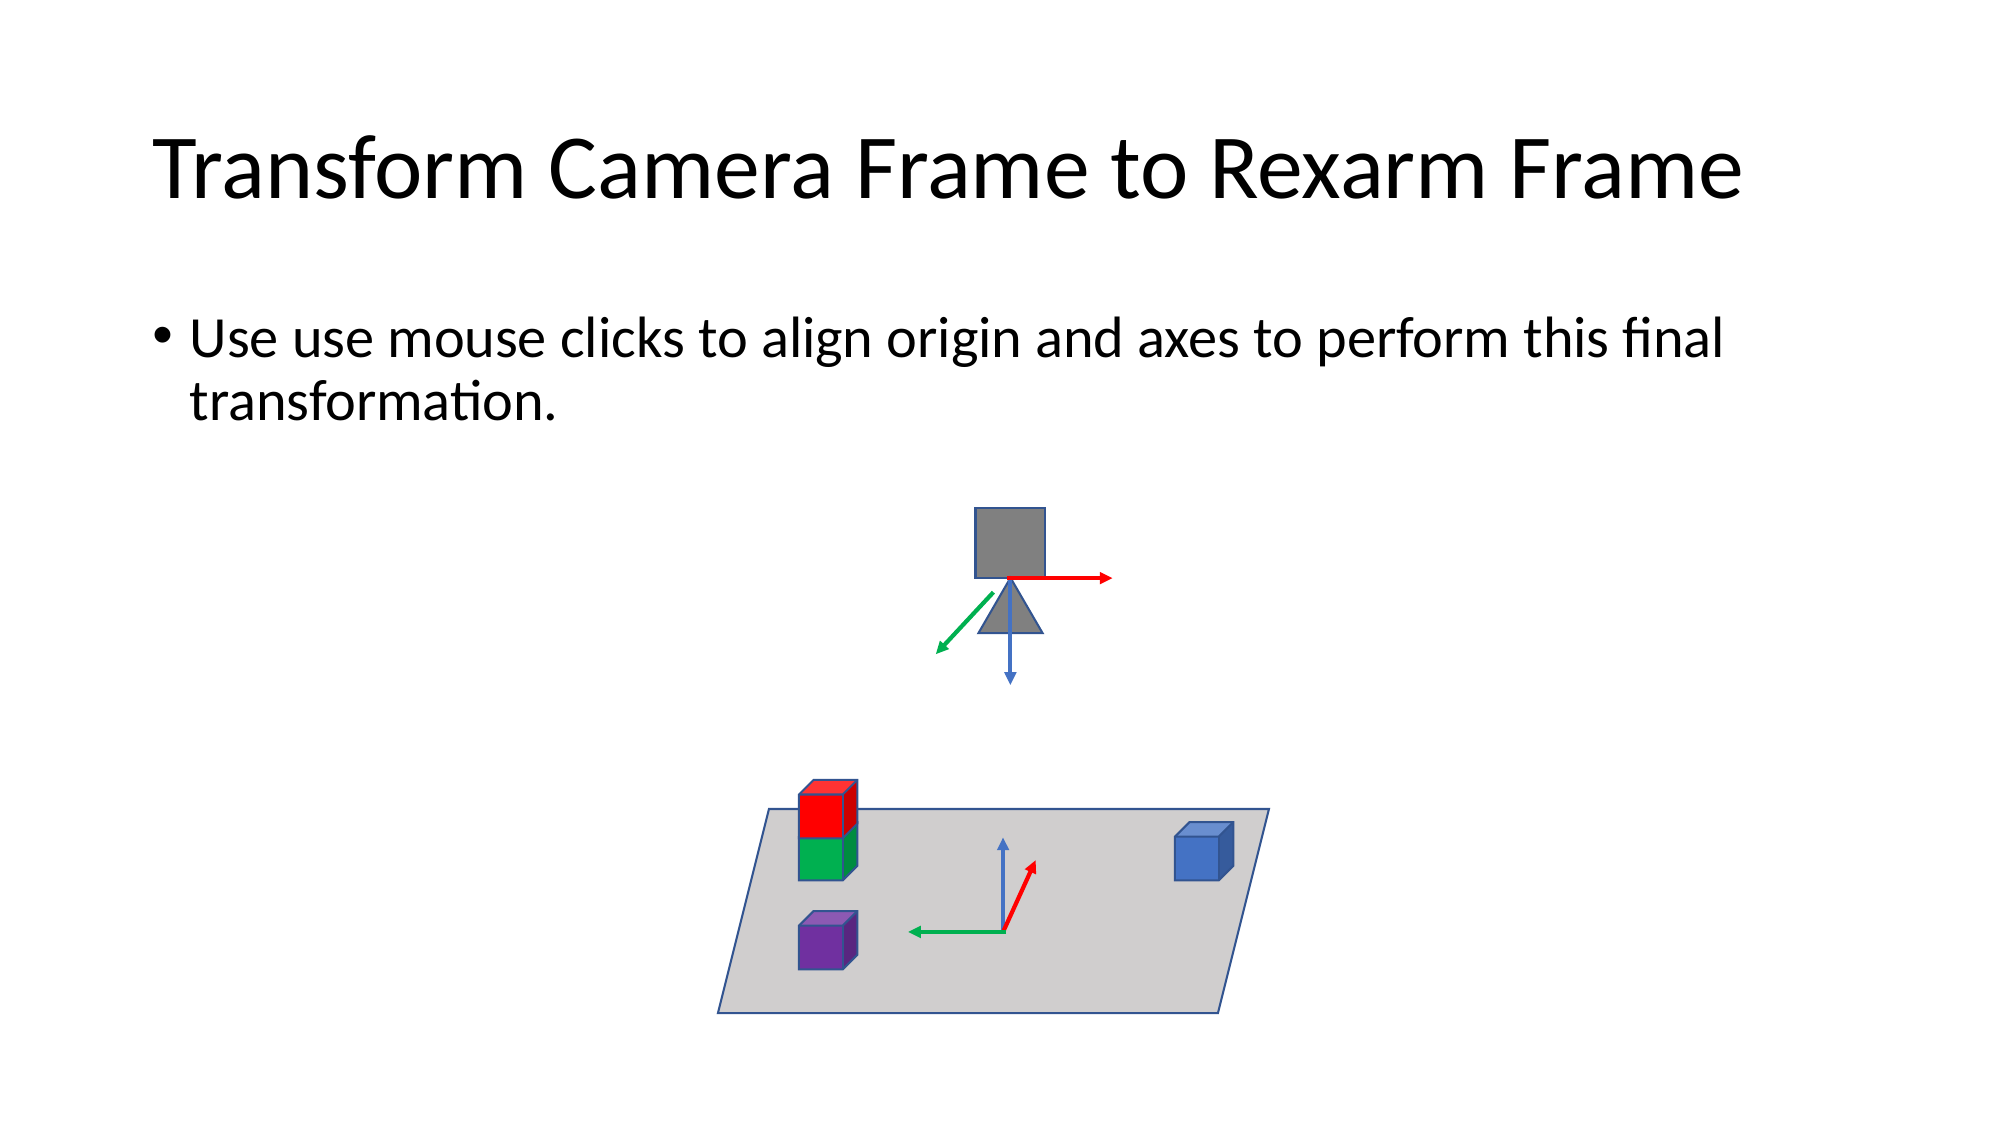

# Transform Camera Frame to Rexarm Frame
Use use mouse clicks to align origin and axes to perform this final transformation.